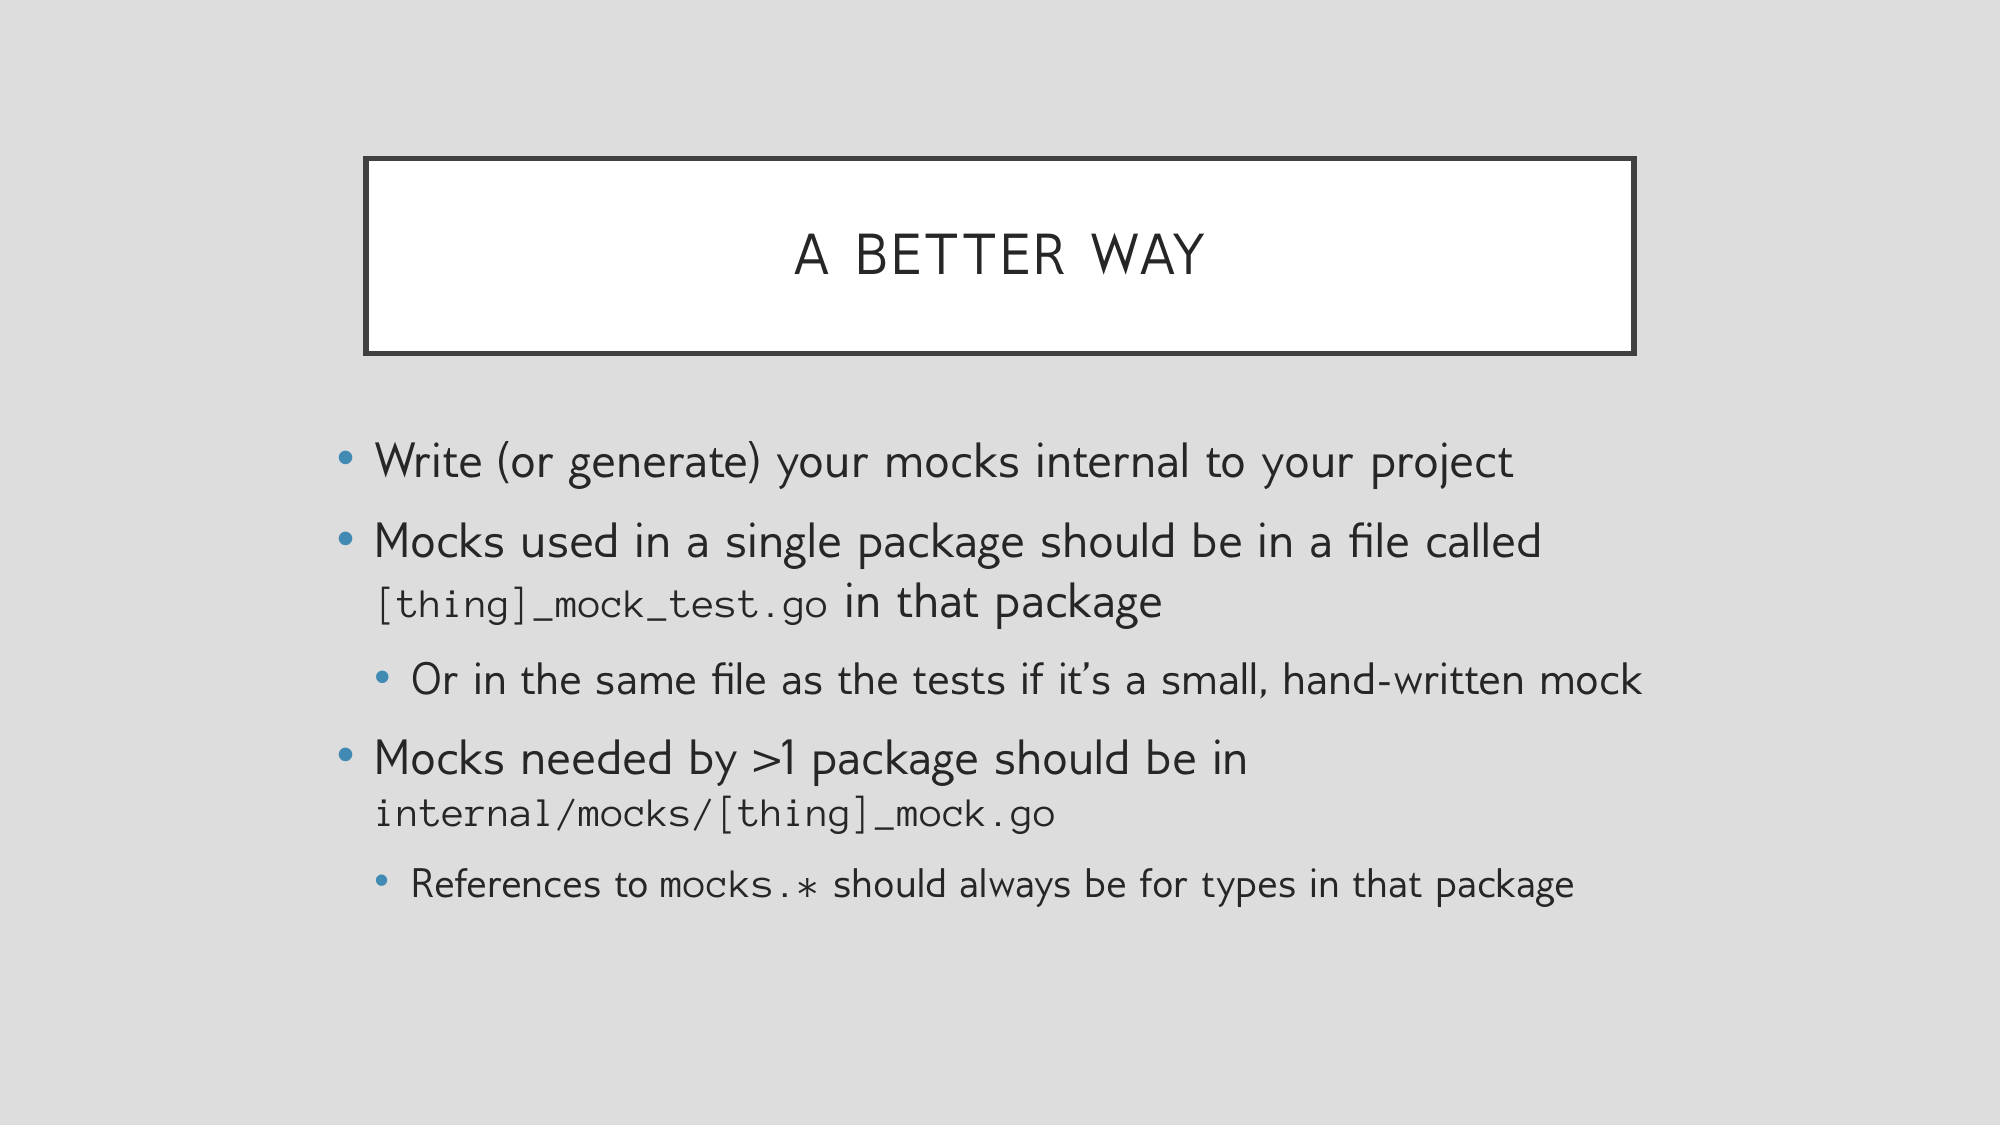

# A better way
Write (or generate) your mocks internal to your project
Mocks used in a single package should be in a file called [thing]_mock_test.go in that package
Or in the same file as the tests if it’s a small, hand-written mock
Mocks needed by >1 package should be in internal/mocks/[thing]_mock.go
References to mocks.* should always be for types in that package